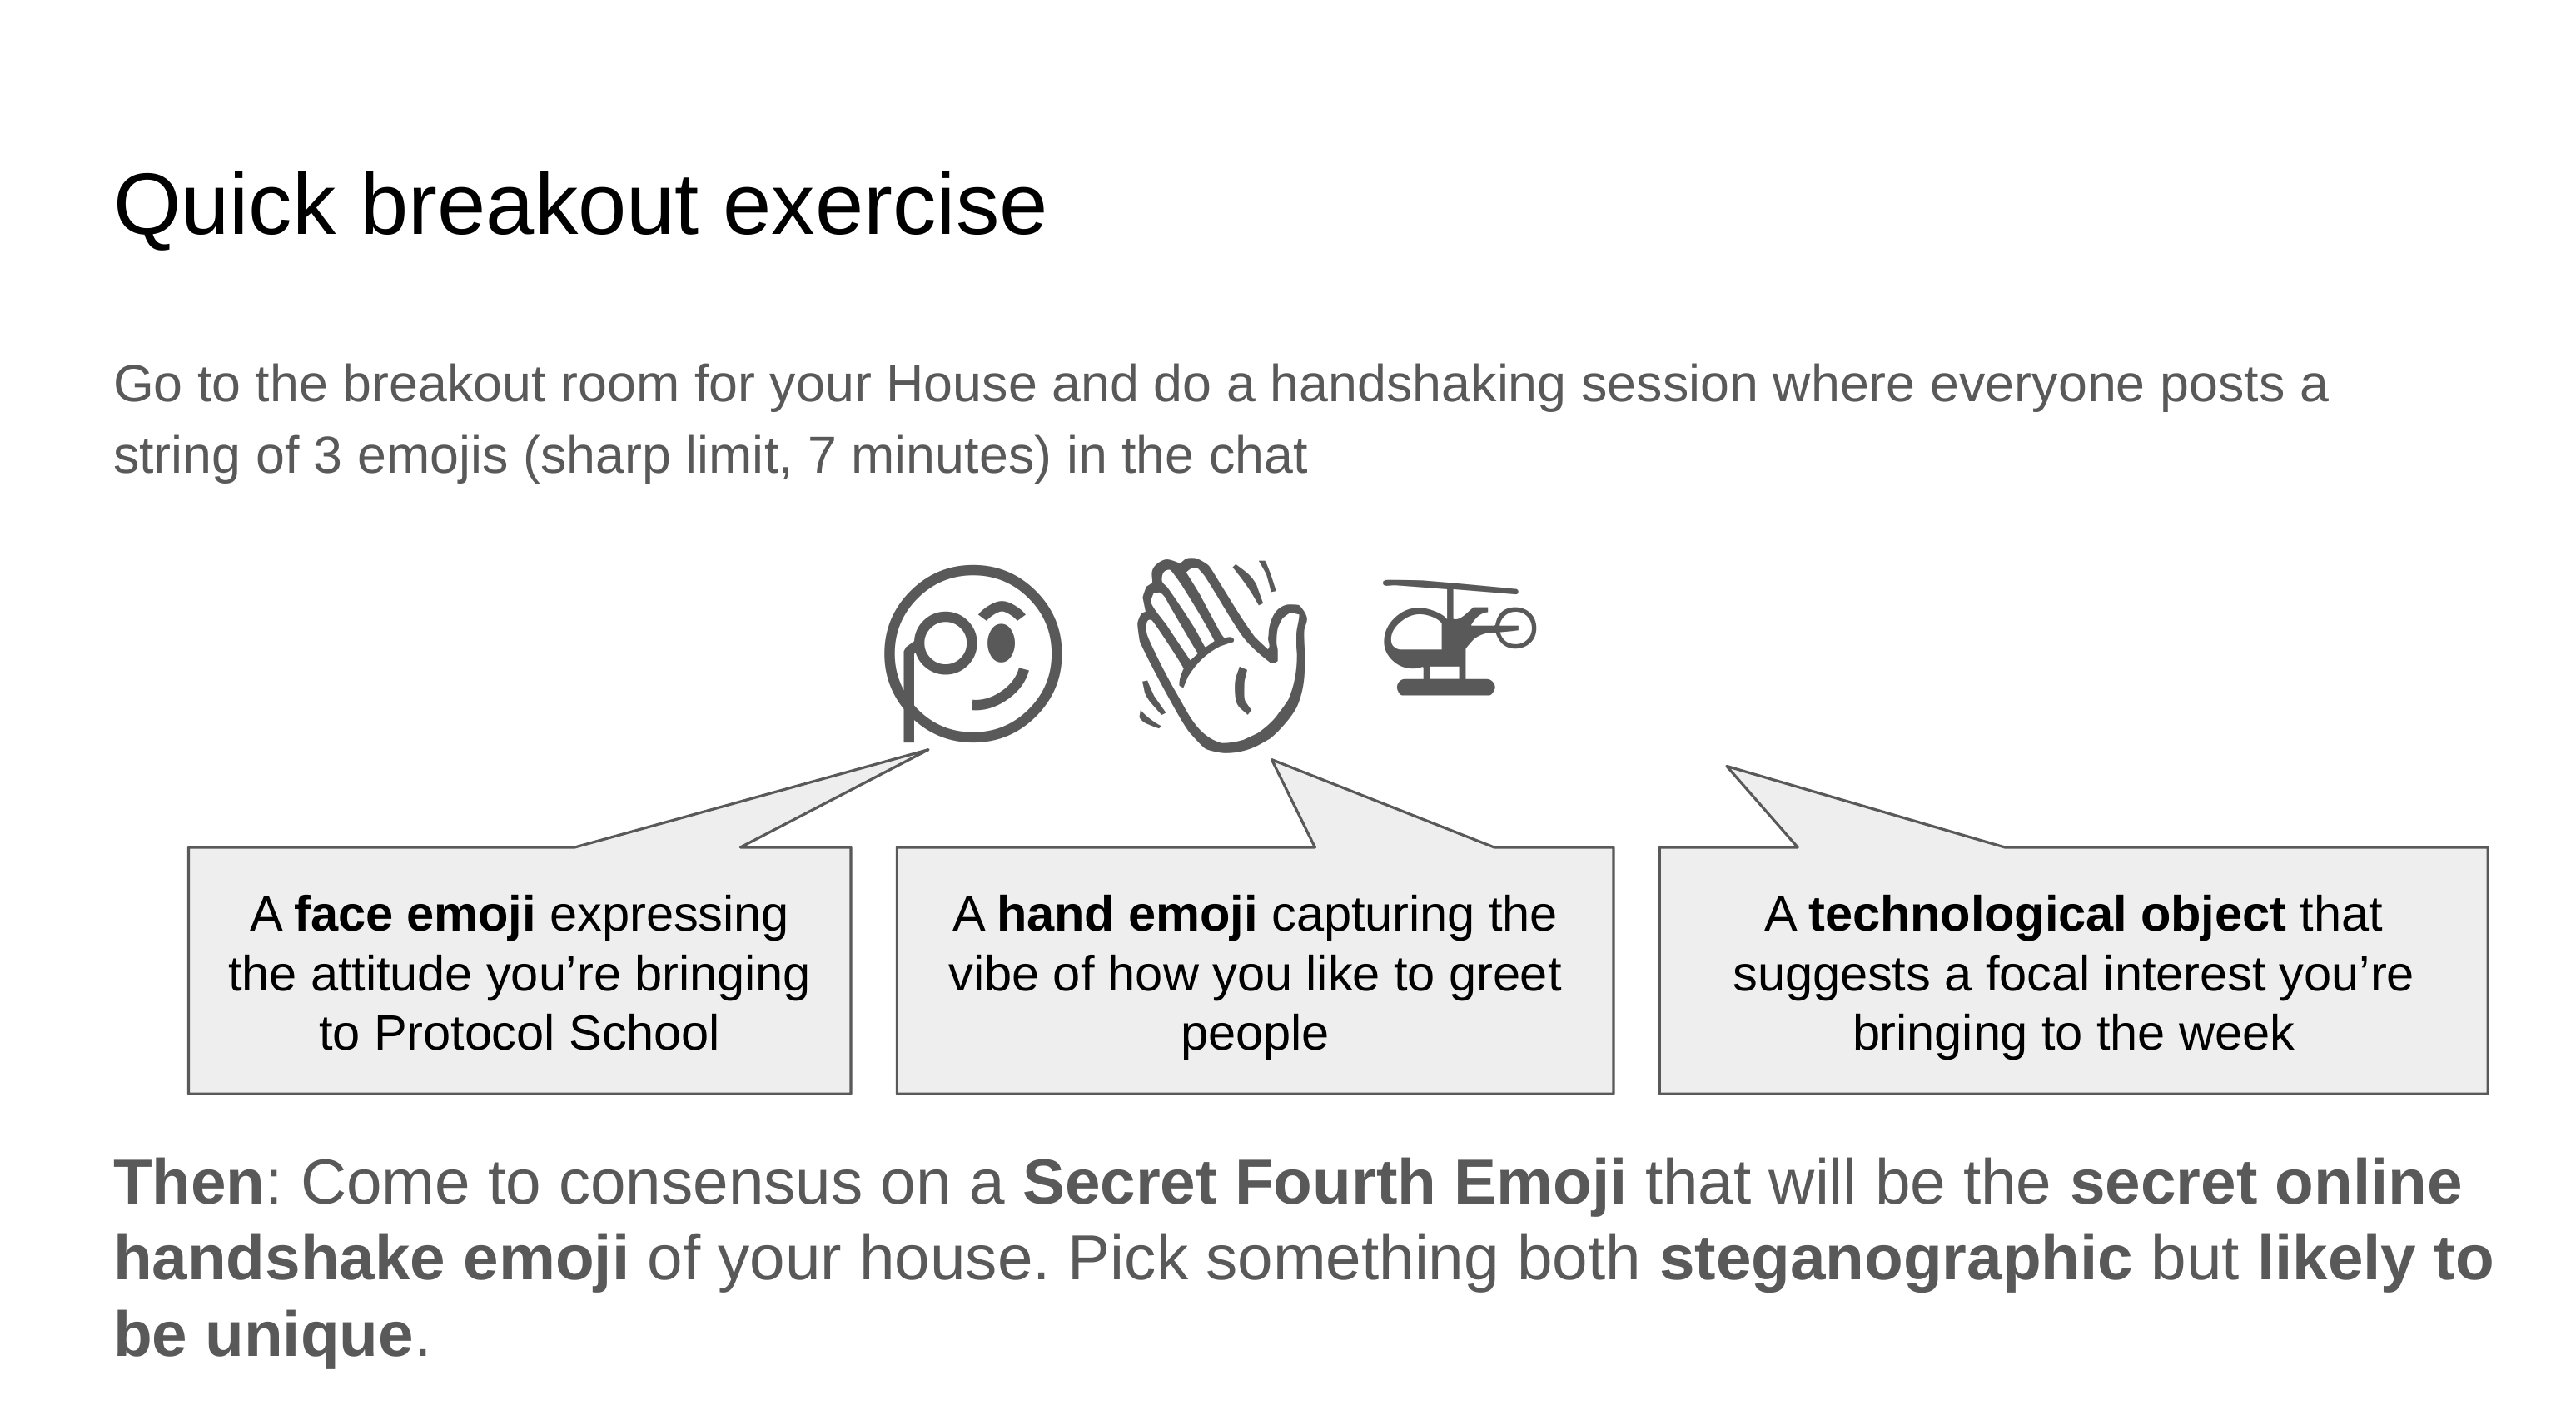

# Quick breakout exercise
Go to the breakout room for your House and do a handshaking session where everyone posts a string of 3 emojis (sharp limit, 7 minutes) in the chat
🧐 👋 🚁
A face emoji expressing the attitude you’re bringing to Protocol School
A hand emoji capturing the vibe of how you like to greet people
A technological object that suggests a focal interest you’re bringing to the week
Then: Come to consensus on a Secret Fourth Emoji that will be the secret online handshake emoji of your house. Pick something both steganographic but likely to be unique.